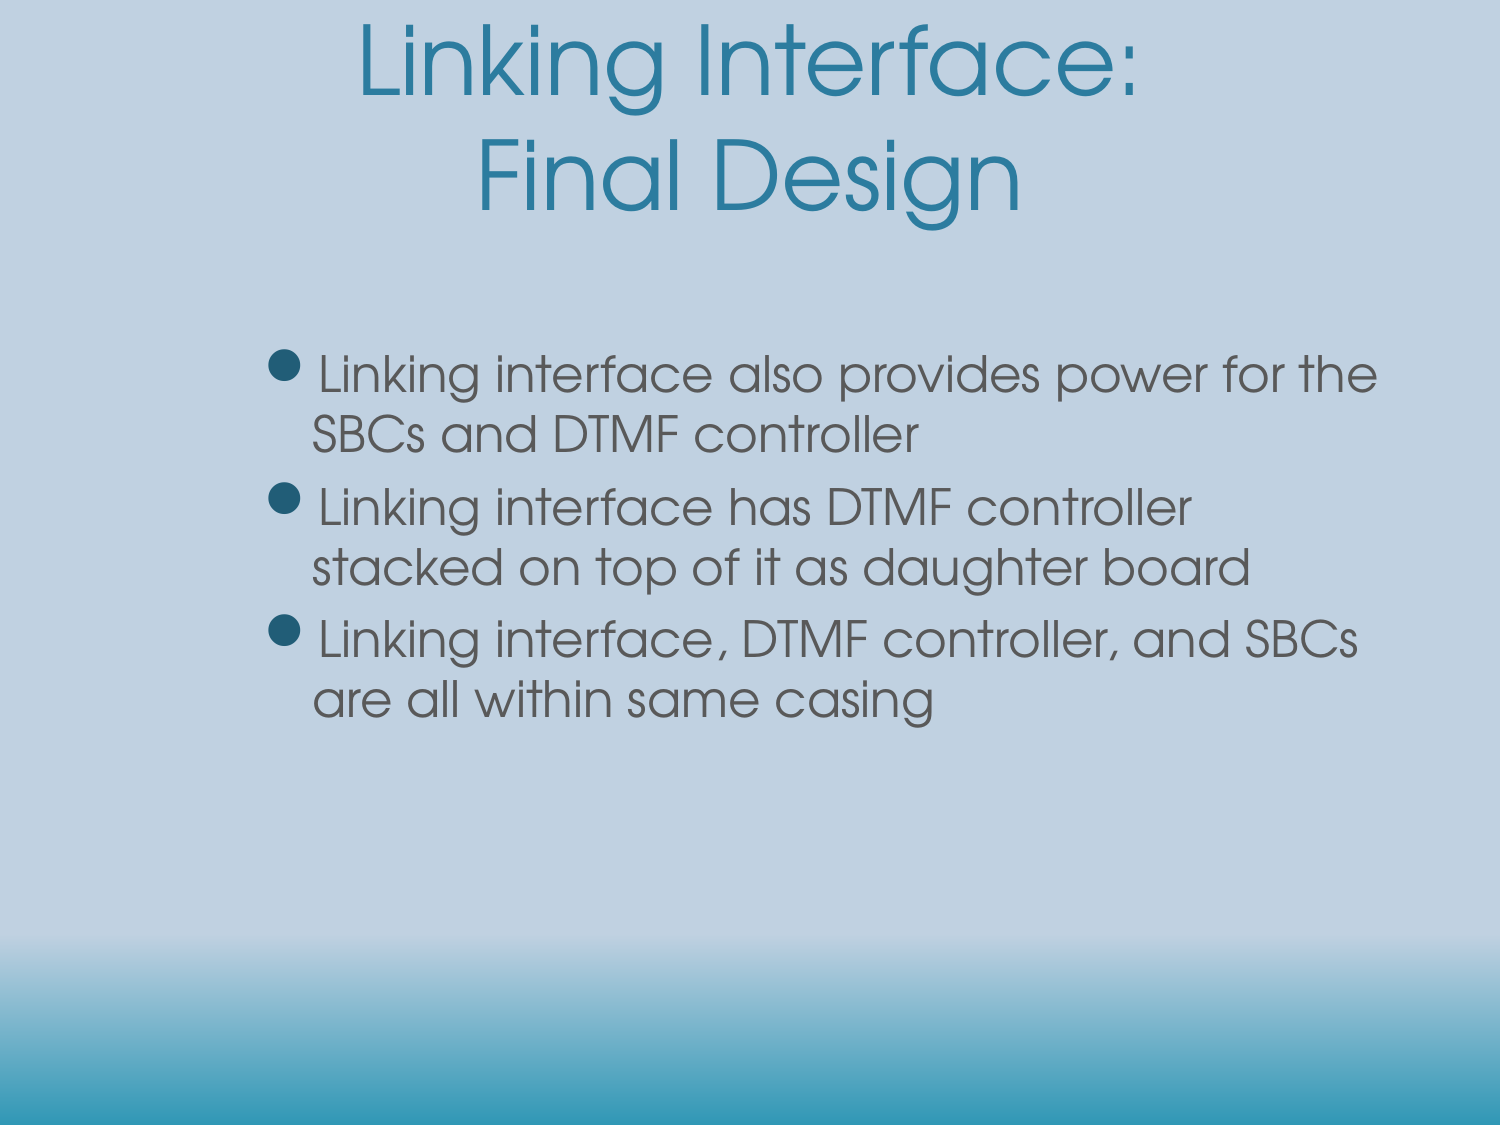

# Linking Interface: Final Design

Linking interface also provides power for the SBCs and DTMF controller
Linking interface has DTMF controller stacked on top of it as daughter board
Linking interface, DTMF controller, and SBCs are all within same casing